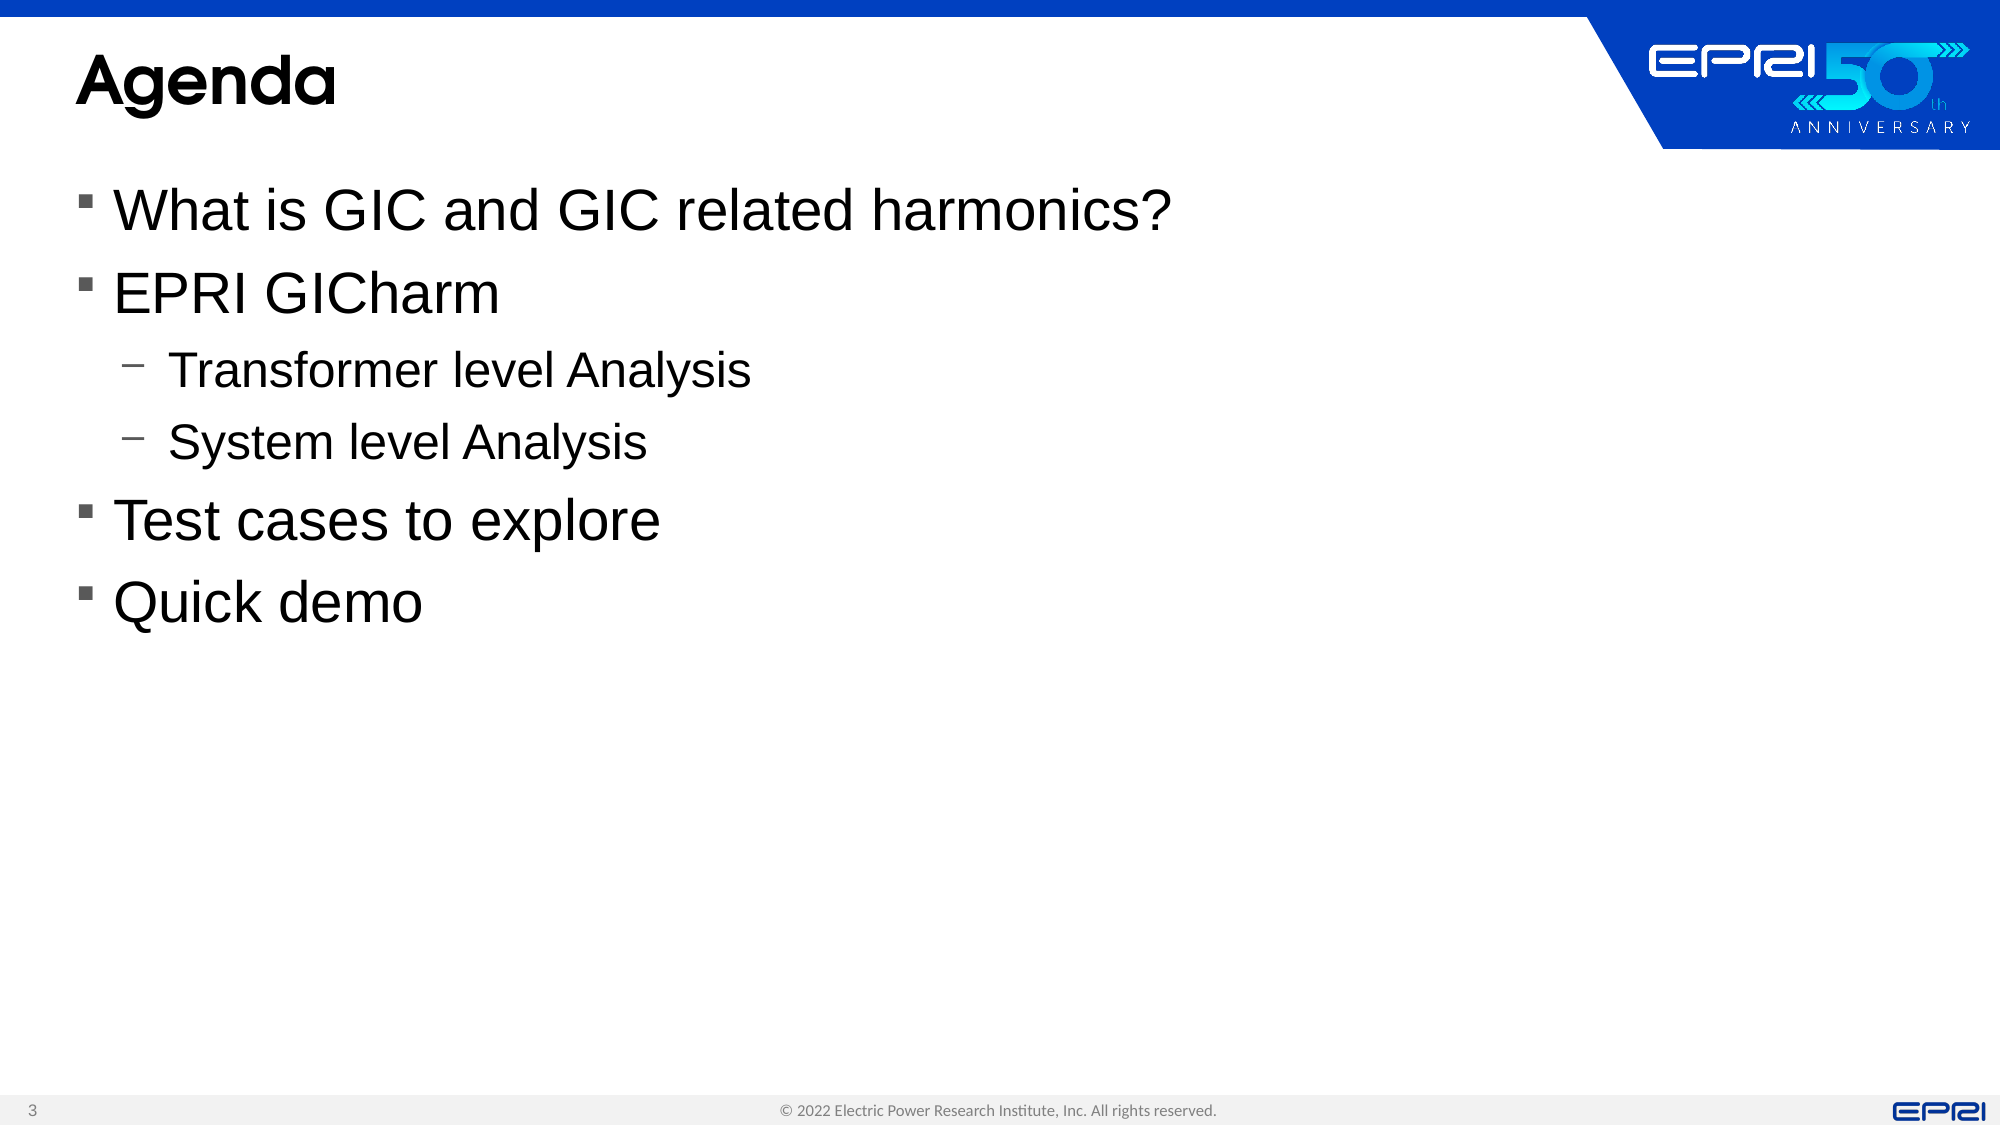

# Agenda
What is GIC and GIC related harmonics?
EPRI GICharm
Transformer level Analysis
System level Analysis
Test cases to explore
Quick demo